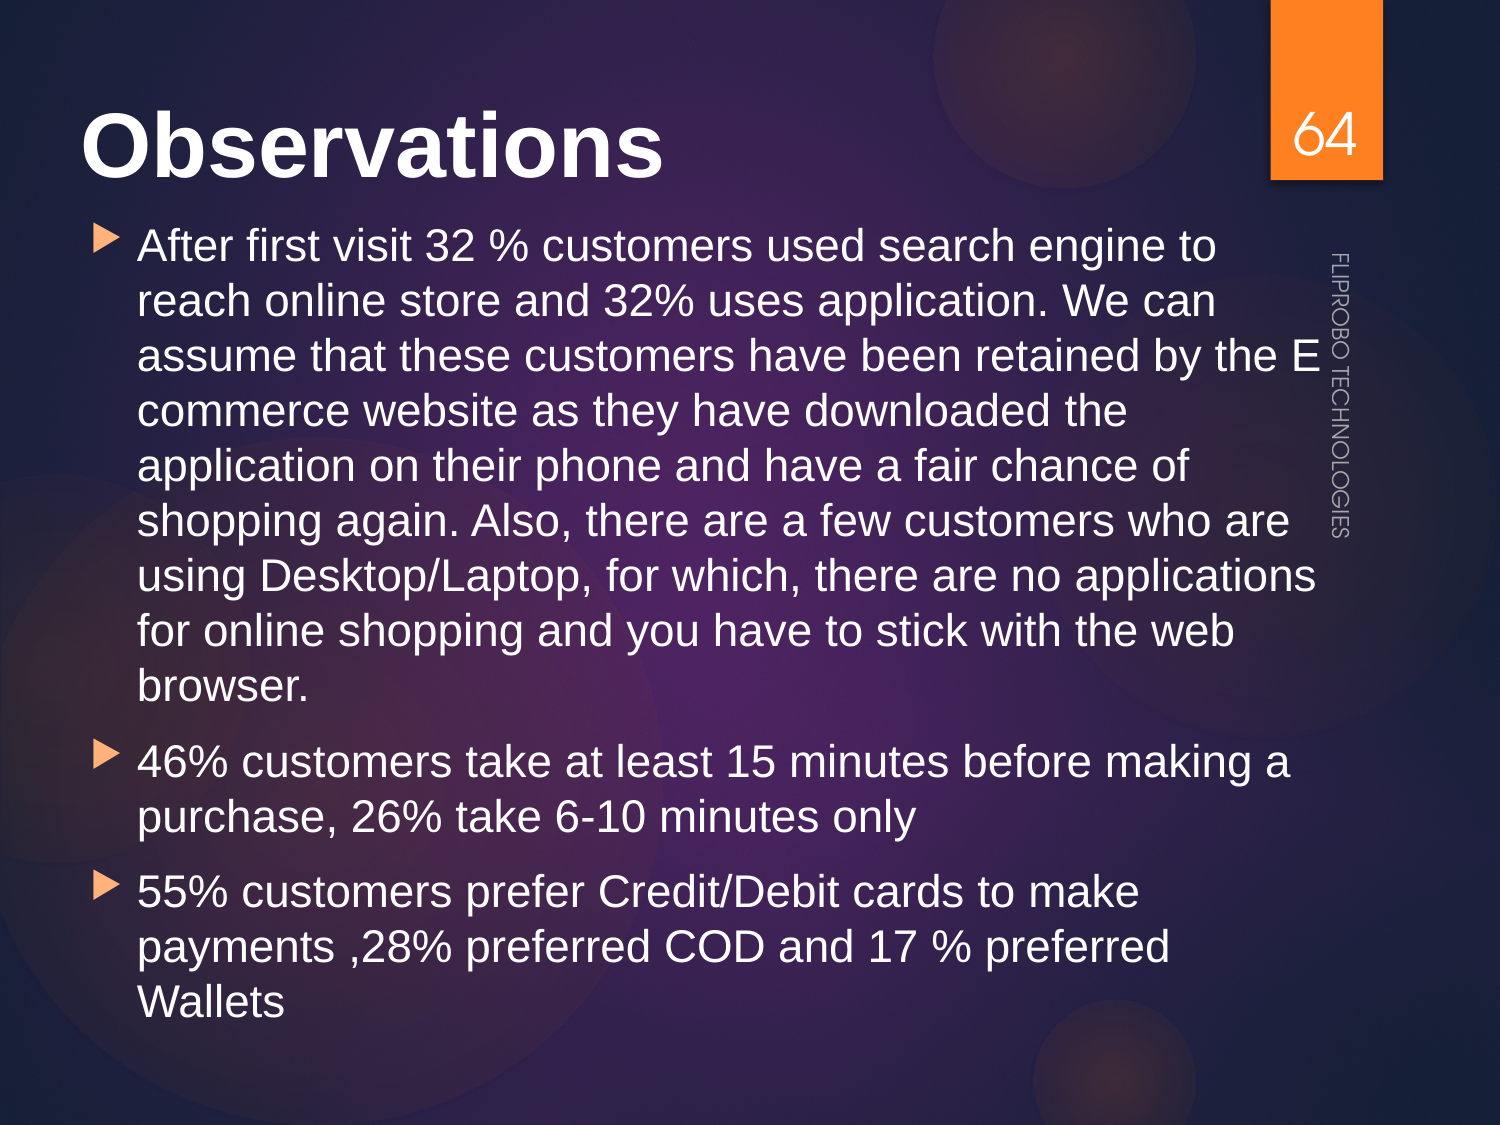

64
# Observations
After first visit 32 % customers used search engine to reach online store and 32% uses application. We can assume that these customers have been retained by the E commerce website as they have downloaded the application on their phone and have a fair chance of shopping again. Also, there are a few customers who are using Desktop/Laptop, for which, there are no applications for online shopping and you have to stick with the web browser.
46% customers take at least 15 minutes before making a purchase, 26% take 6-10 minutes only
55% customers prefer Credit/Debit cards to make payments ,28% preferred COD and 17 % preferred Wallets
FLIPROBO TECHNOLOGIES